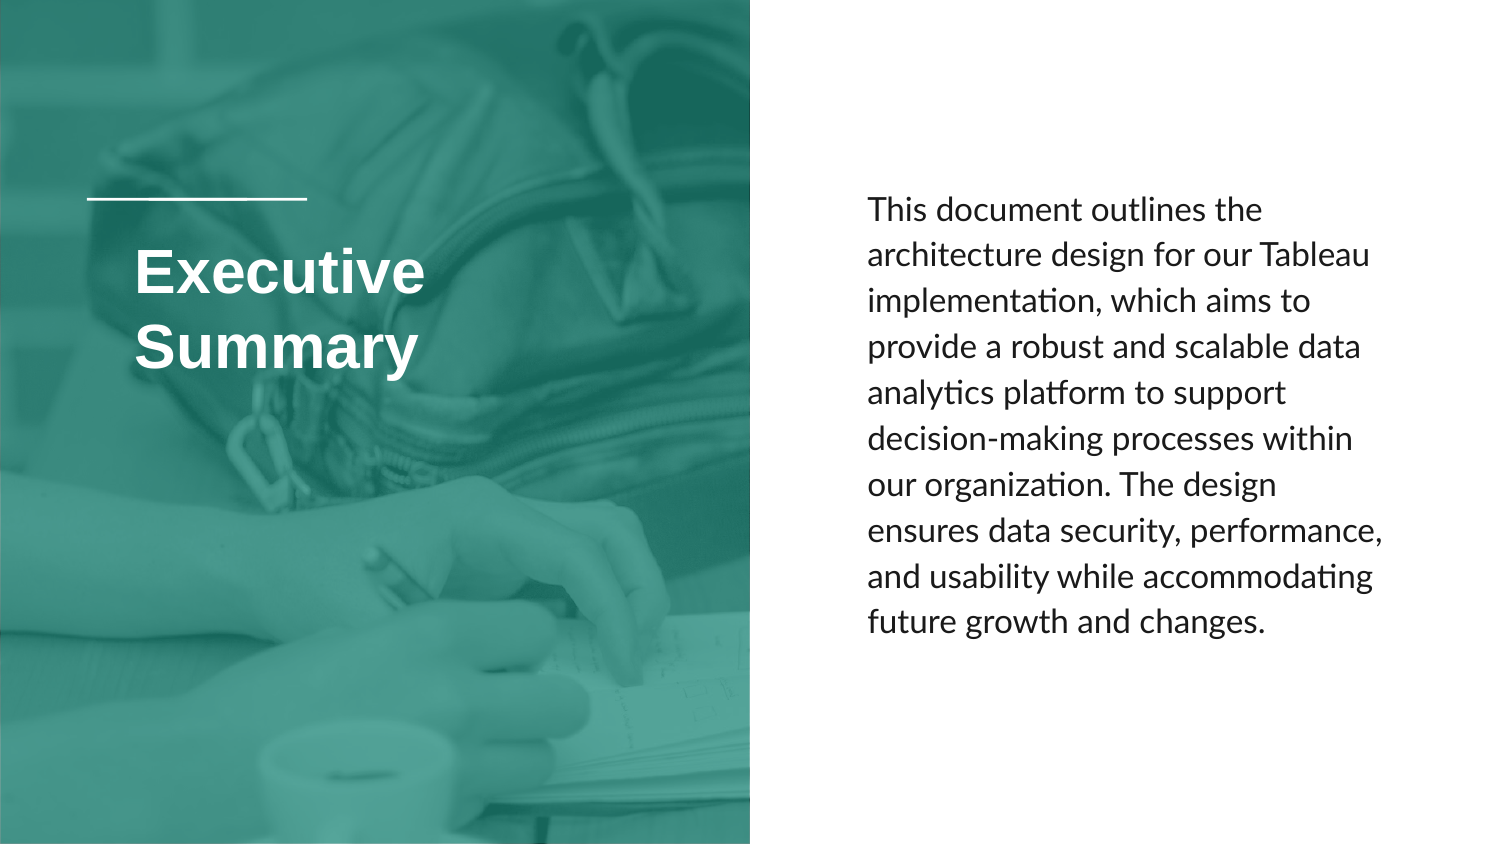

This document outlines the architecture design for our Tableau implementation, which aims to provide a robust and scalable data analytics platform to support decision-making processes within our organization. The design ensures data security, performance, and usability while accommodating future growth and changes.

# Executive Summary